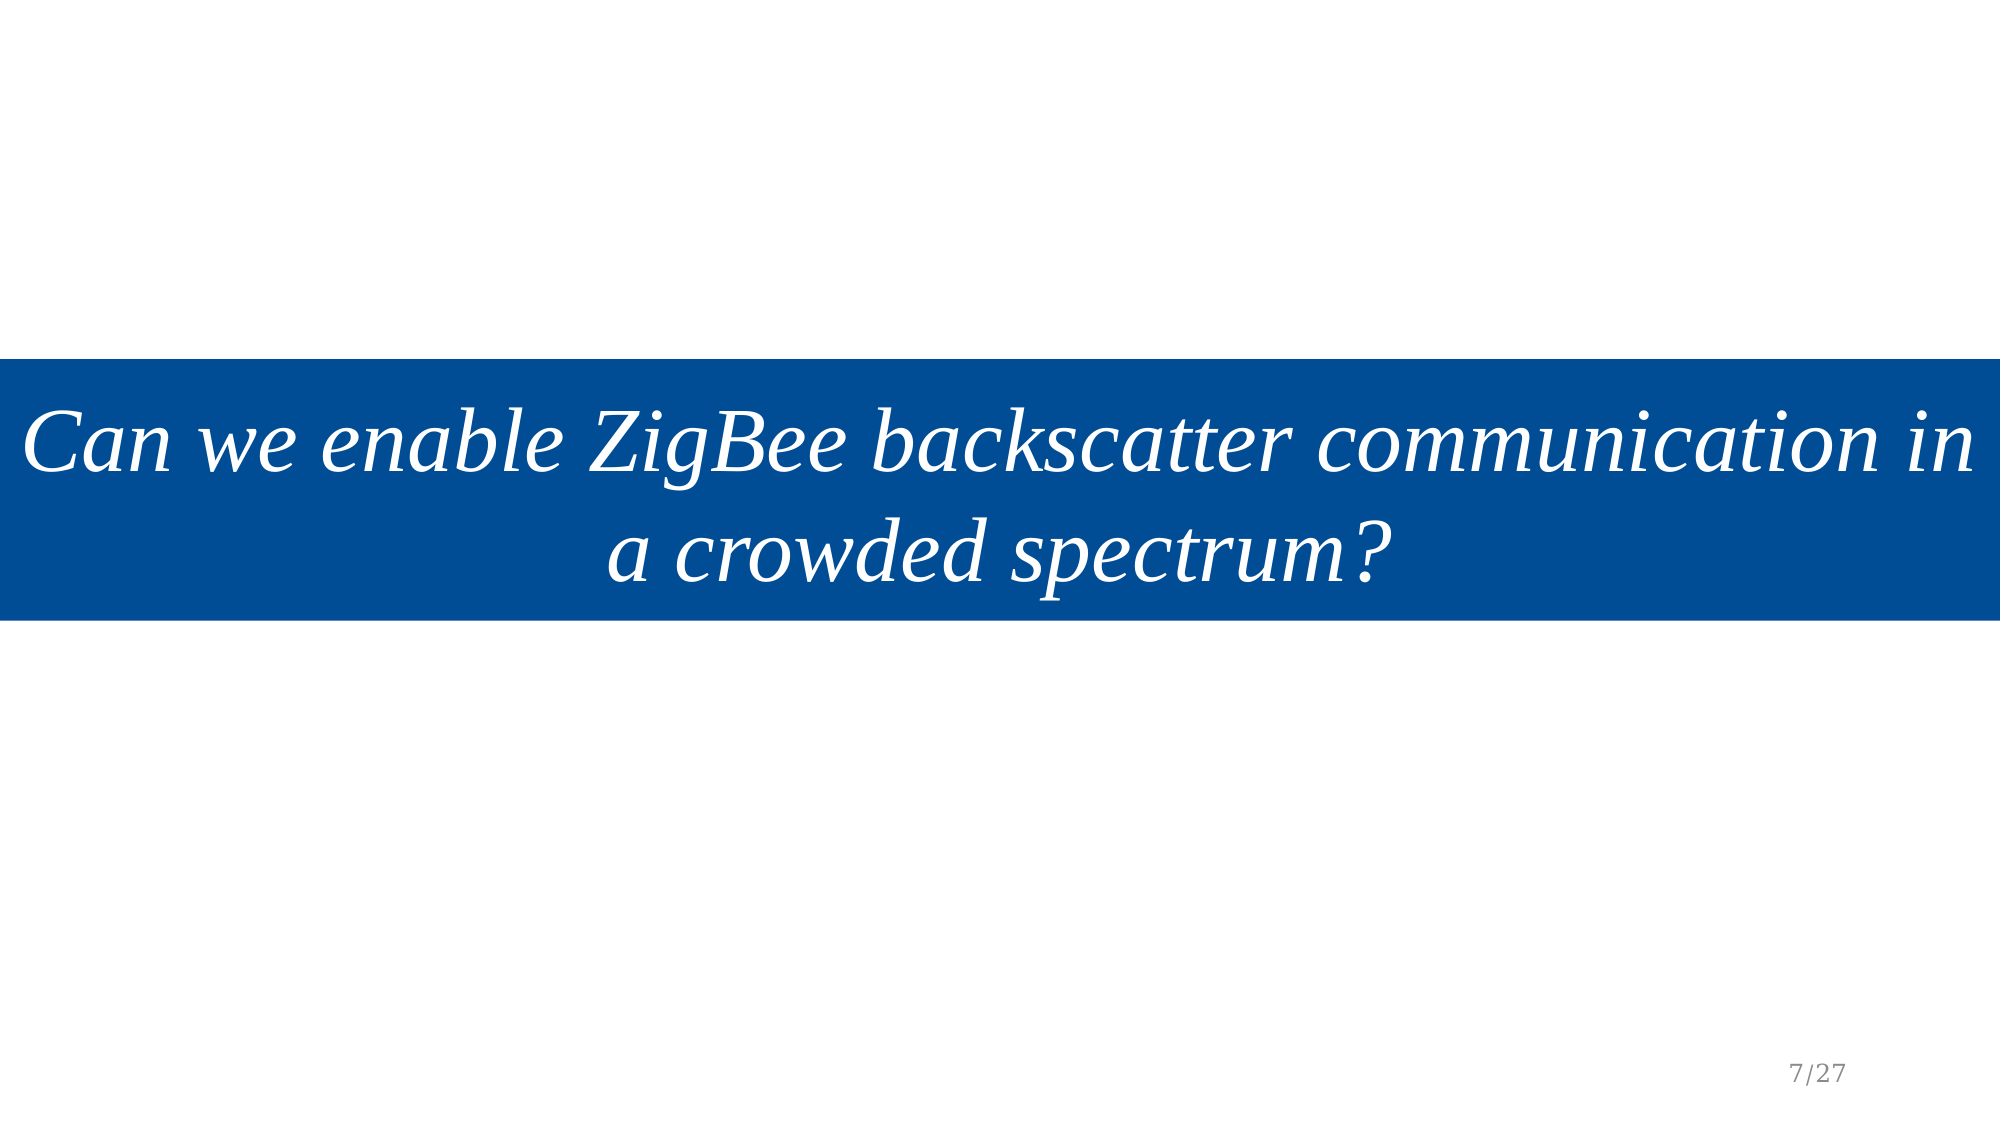

Can we enable ZigBee backscatter communication in a crowded spectrum?
7/27